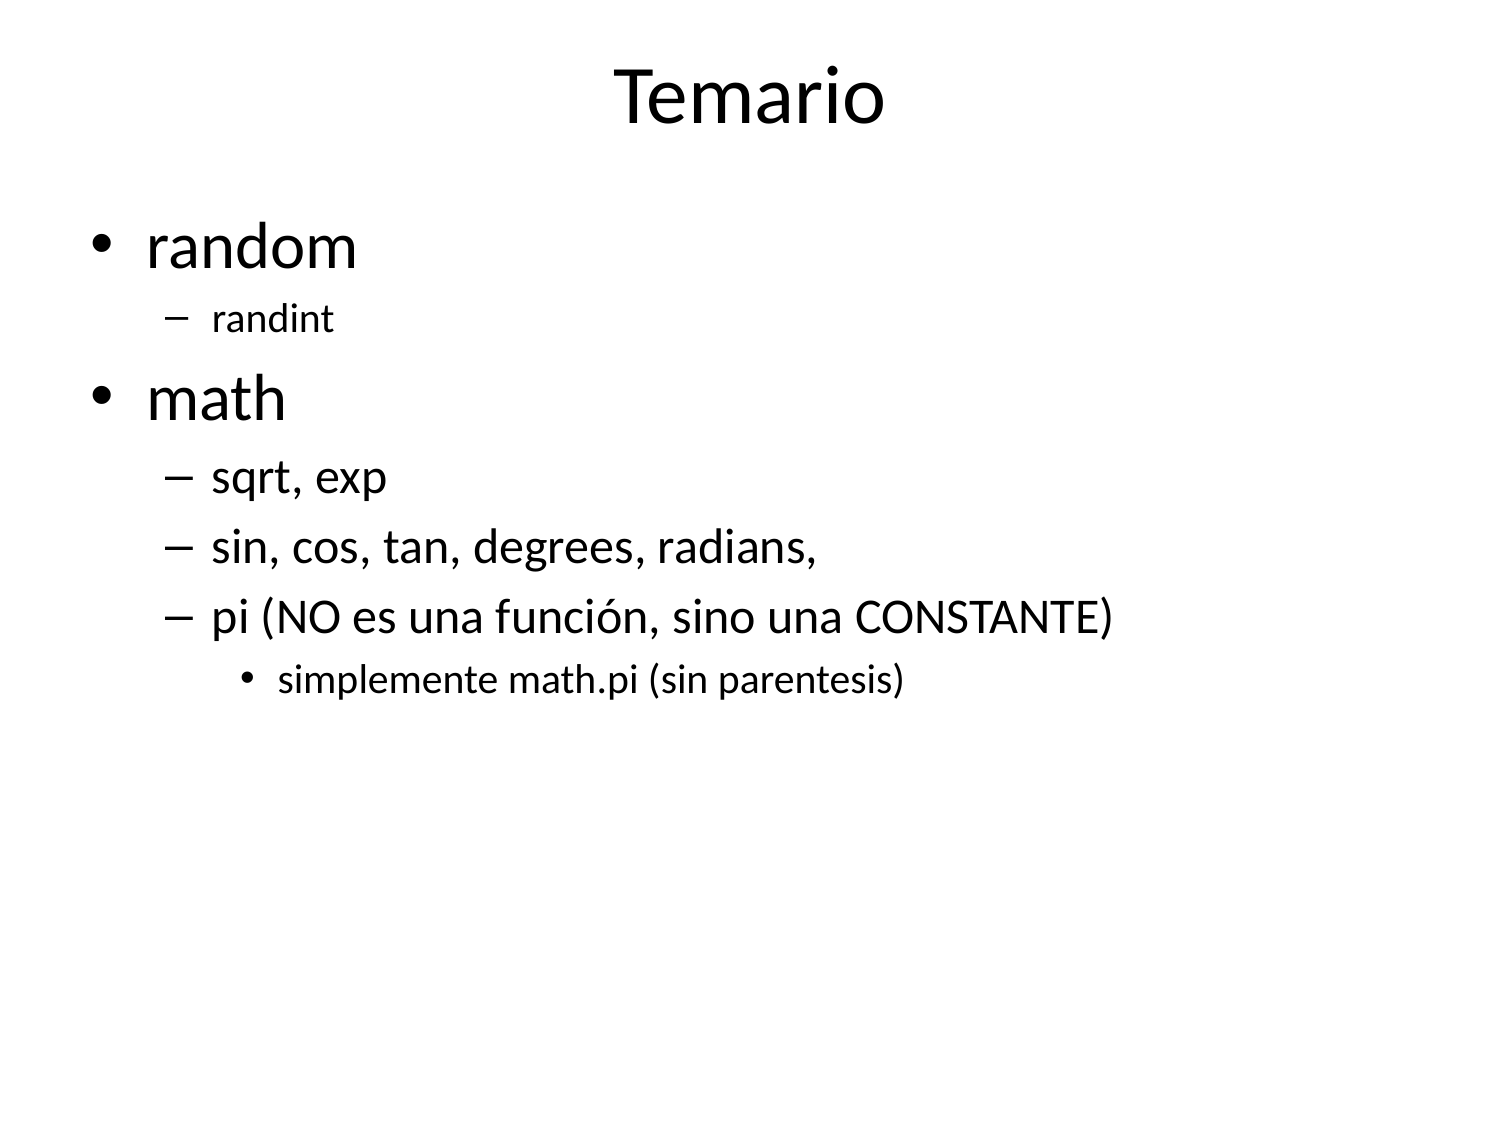

# Temario
random
randint
math
sqrt, exp
sin, cos, tan, degrees, radians,
pi (NO es una función, sino una CONSTANTE)
simplemente math.pi (sin parentesis)